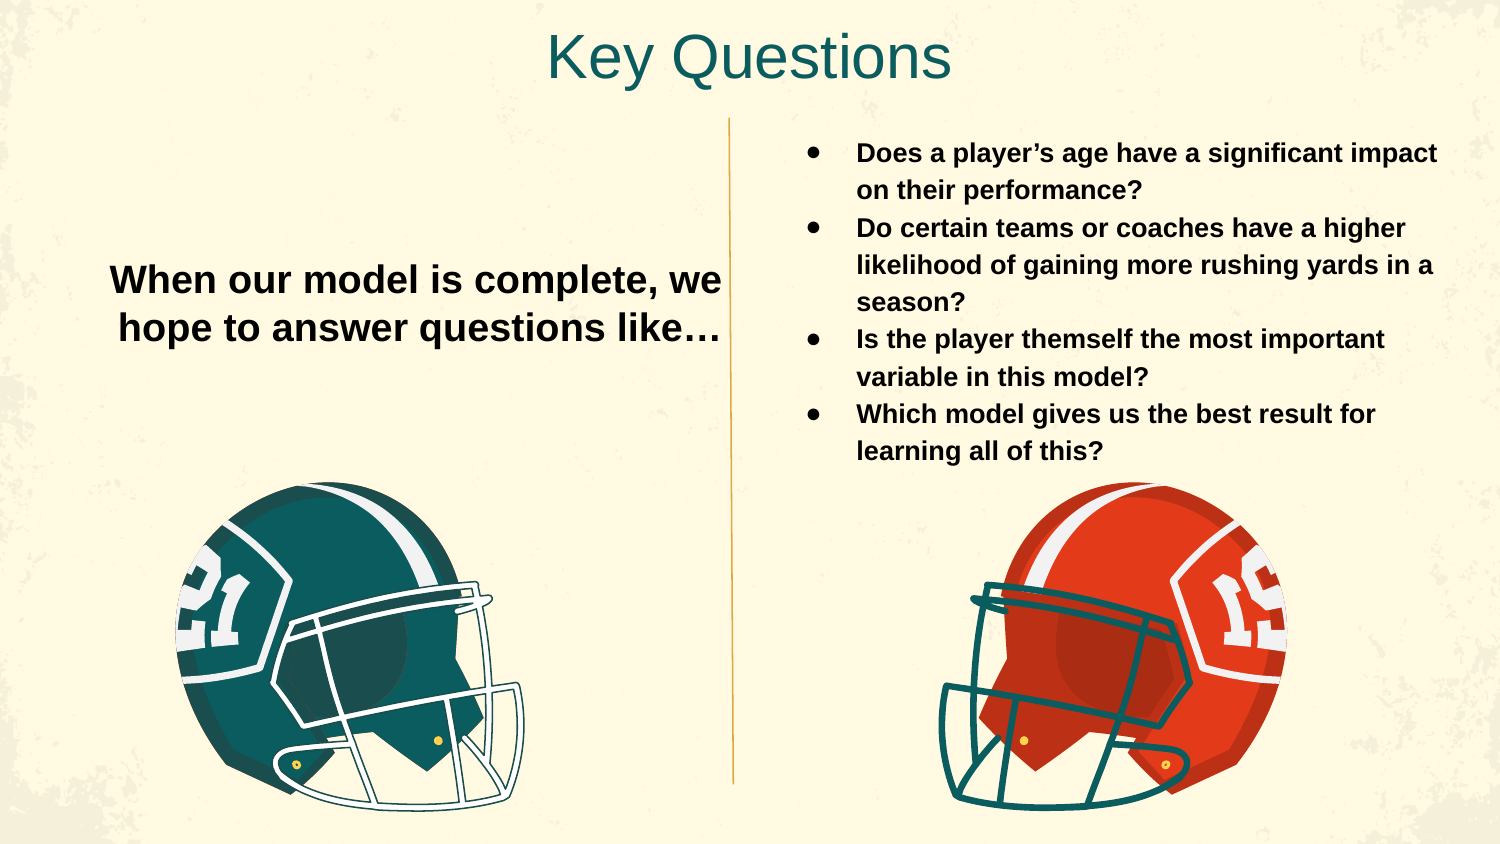

# Key Questions
When our model is complete, we hope to answer questions like…

Does a player’s age have a significant impact on their performance?
Do certain teams or coaches have a higher likelihood of gaining more rushing yards in a season?
Is the player themself the most important variable in this model?
Which model gives us the best result for learning all of this?